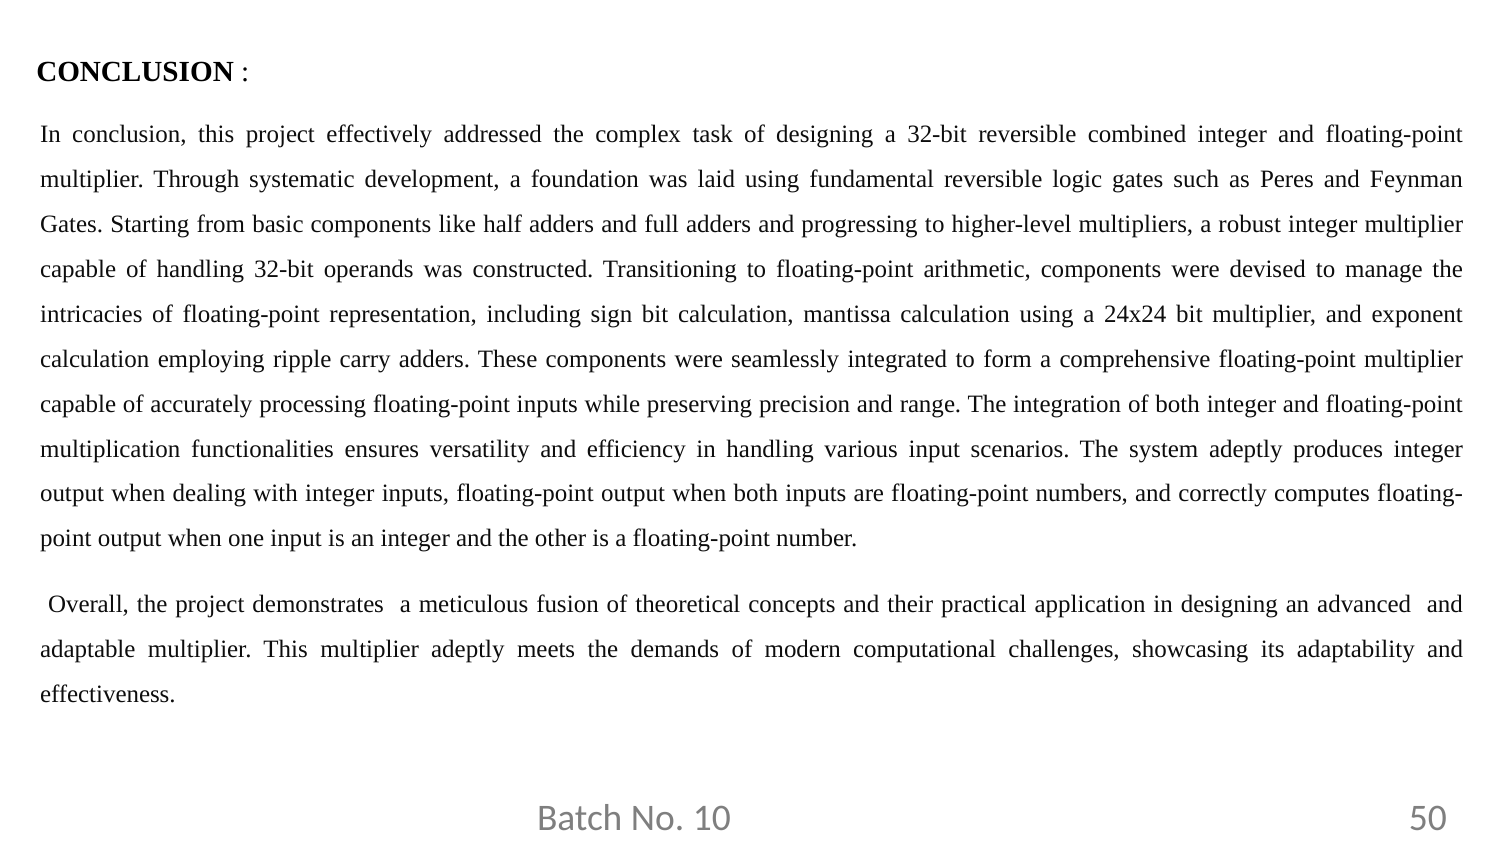

CONCLUSION :
In conclusion, this project effectively addressed the complex task of designing a 32-bit reversible combined integer and floating-point multiplier. Through systematic development, a foundation was laid using fundamental reversible logic gates such as Peres and Feynman Gates. Starting from basic components like half adders and full adders and progressing to higher-level multipliers, a robust integer multiplier capable of handling 32-bit operands was constructed. Transitioning to floating-point arithmetic, components were devised to manage the intricacies of floating-point representation, including sign bit calculation, mantissa calculation using a 24x24 bit multiplier, and exponent calculation employing ripple carry adders. These components were seamlessly integrated to form a comprehensive floating-point multiplier capable of accurately processing floating-point inputs while preserving precision and range. The integration of both integer and floating-point multiplication functionalities ensures versatility and efficiency in handling various input scenarios. The system adeptly produces integer output when dealing with integer inputs, floating-point output when both inputs are floating-point numbers, and correctly computes floating-point output when one input is an integer and the other is a floating-point number.
 Overall, the project demonstrates  a meticulous fusion of theoretical concepts and their practical application in designing an advanced  and adaptable multiplier. This multiplier adeptly meets the demands of modern computational challenges, showcasing its adaptability and effectiveness.
              Batch No. 10                                                                                50